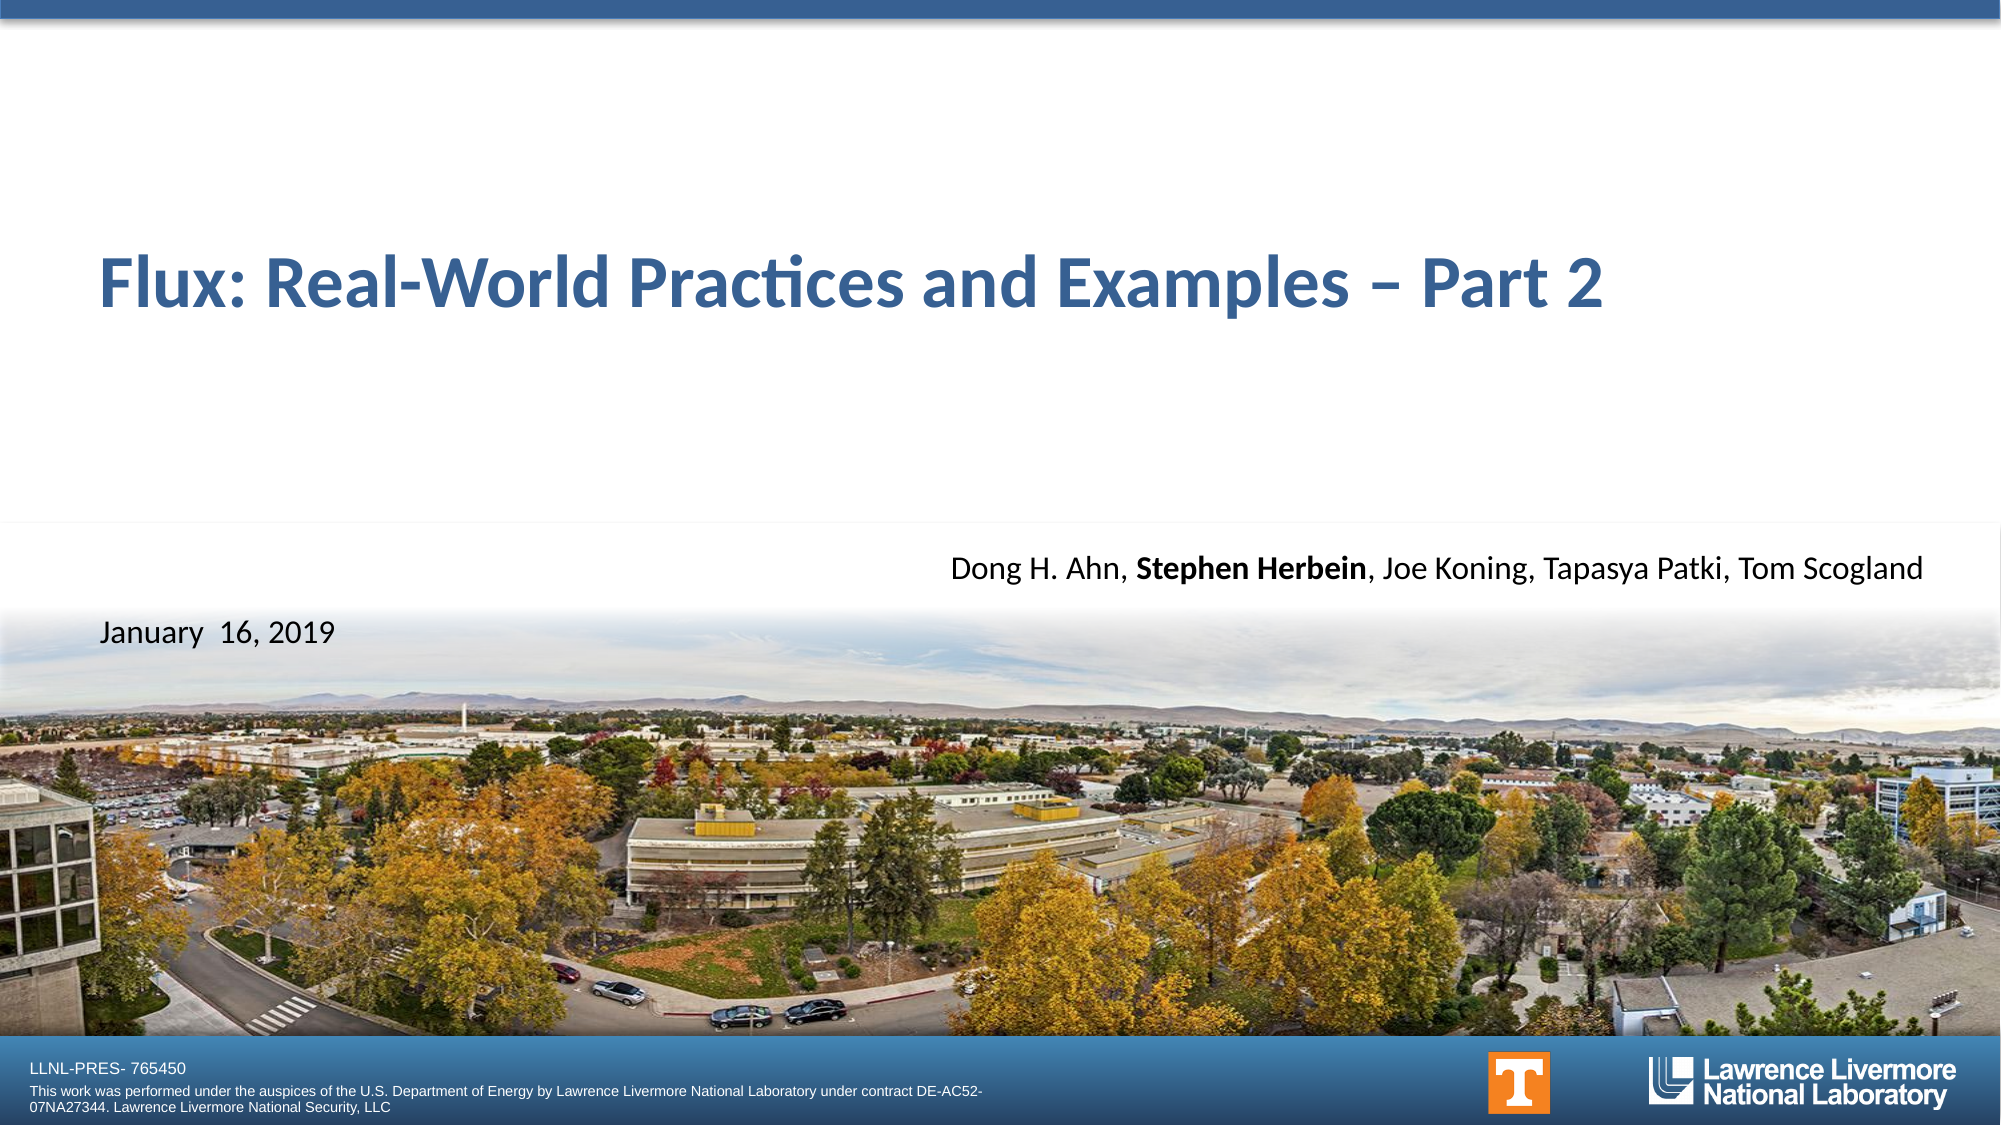

# Flux: Real-World Practices and Examples – Part 2
Dong H. Ahn, Stephen Herbein, Joe Koning, Tapasya Patki, Tom Scogland
January  16, 2019